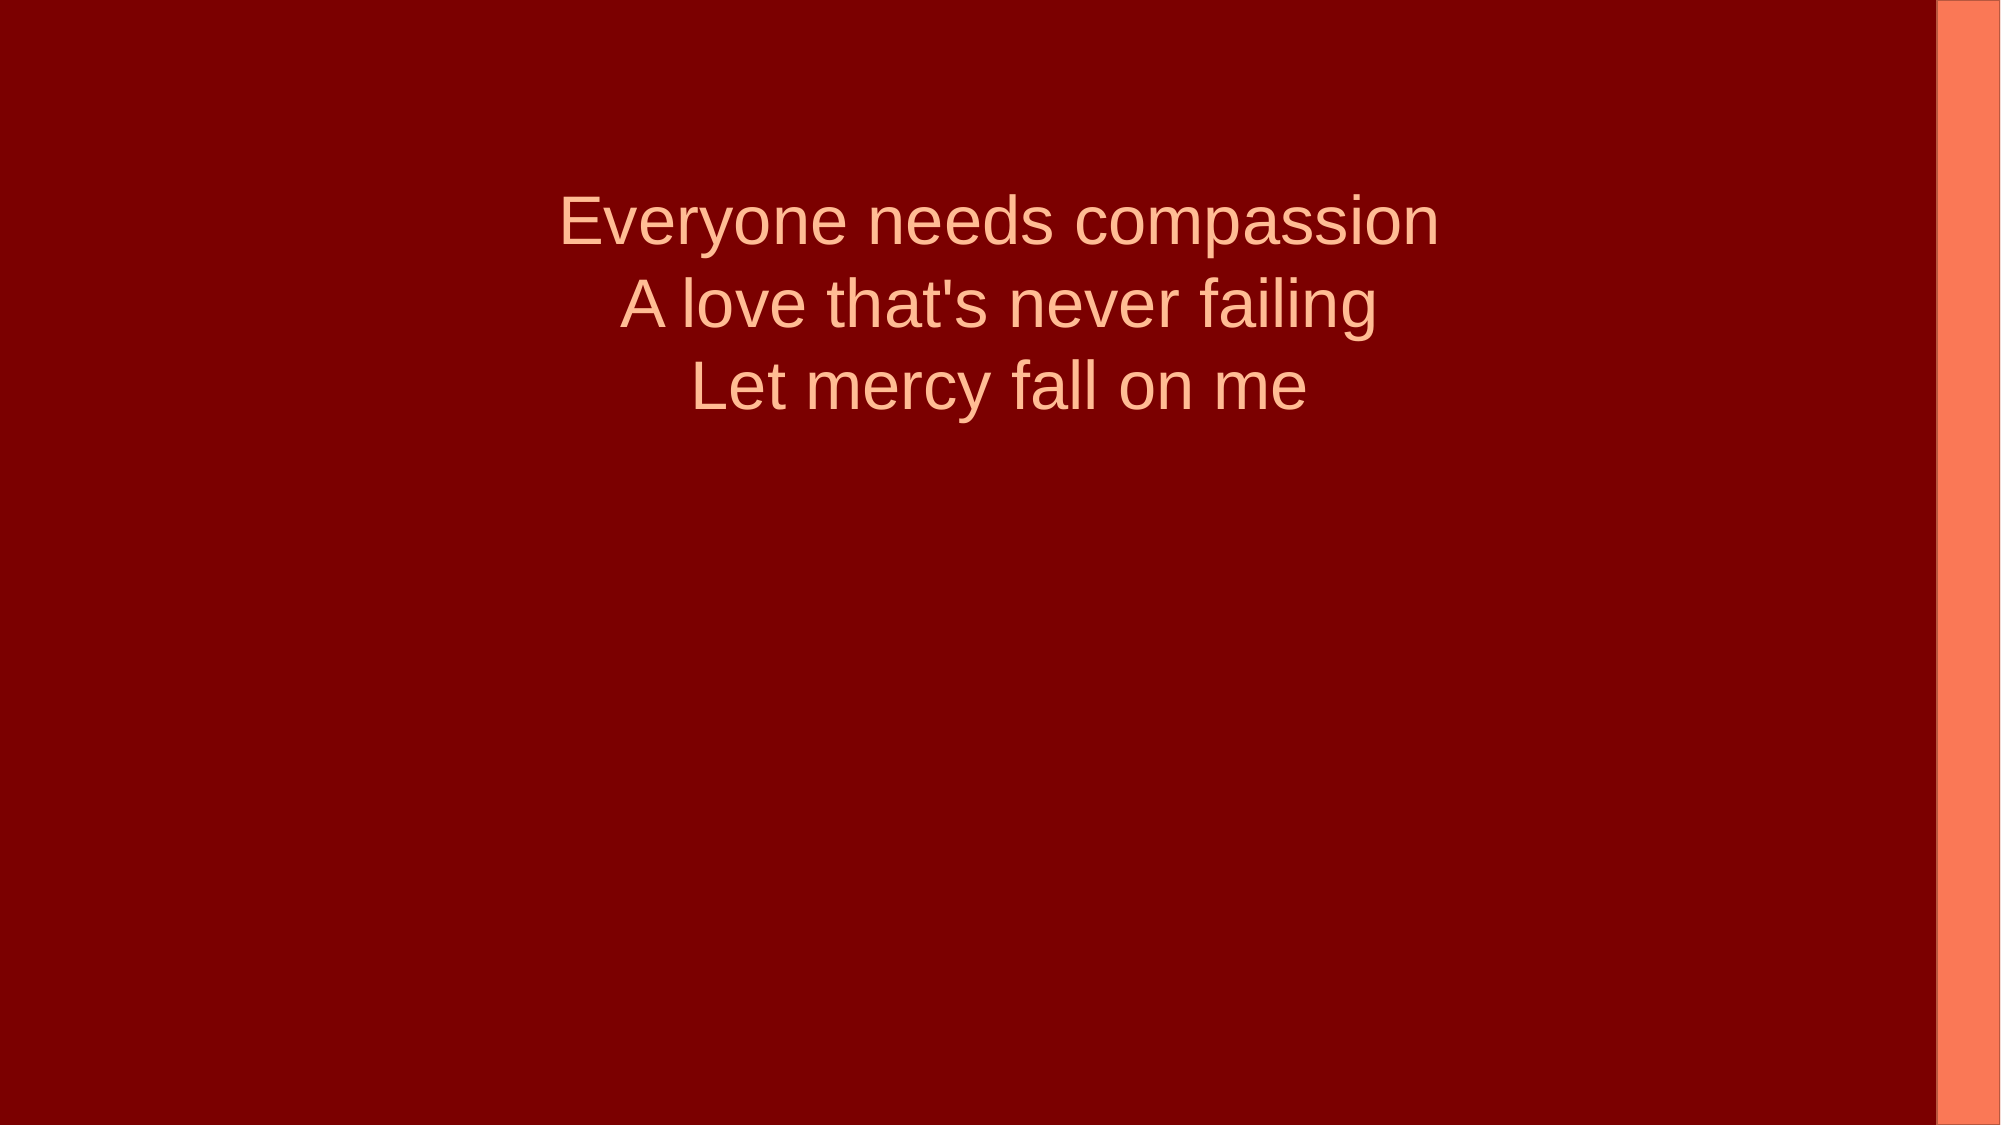

Everyone needs compassion
A love that's never failing
Let mercy fall on me